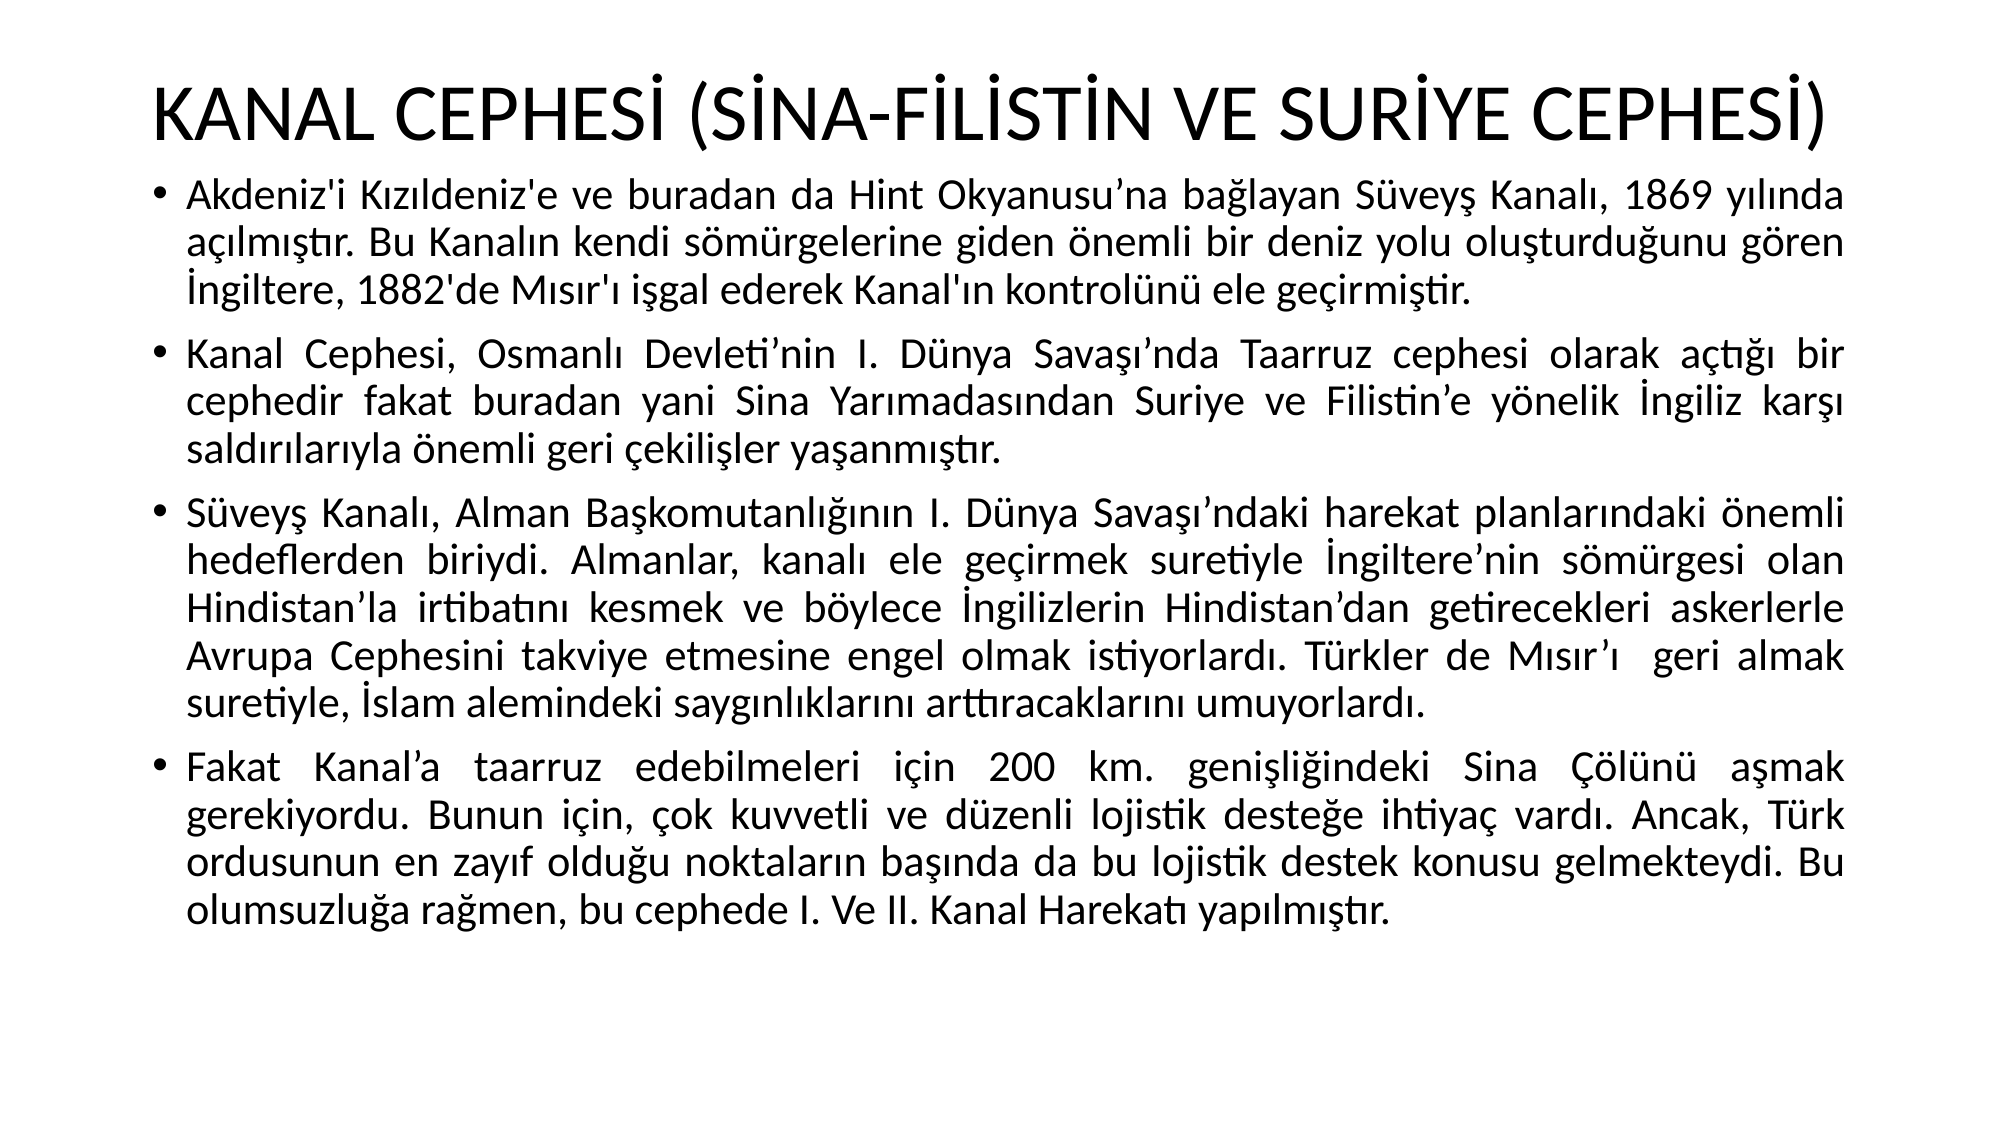

# KANAL CEPHESİ (SİNA-FİLİSTİN VE SURİYE CEPHESİ)
Akdeniz'i Kızıldeniz'e ve buradan da Hint Okyanusu’na bağlayan Süveyş Kanalı, 1869 yılında açılmıştır. Bu Kanalın kendi sömürgelerine giden önemli bir deniz yolu oluşturduğunu gören İngiltere, 1882'de Mısır'ı işgal ederek Kanal'ın kontrolünü ele geçirmiştir.
Kanal Cephesi, Osmanlı Devleti’nin I. Dünya Savaşı’nda Taarruz cephesi olarak açtığı bir cephedir fakat buradan yani Sina Yarımadasından Suriye ve Filistin’e yönelik İngiliz karşı saldırılarıyla önemli geri çekilişler yaşanmıştır.
Süveyş Kanalı, Alman Başkomutanlığının I. Dünya Savaşı’ndaki harekat planlarındaki önemli hedeflerden biriydi. Almanlar, kanalı ele geçirmek suretiyle İngiltere’nin sömürgesi olan Hindistan’la irtibatını kesmek ve böylece İngilizlerin Hindistan’dan getirecekleri askerlerle Avrupa Cephesini takviye etmesine engel olmak istiyorlardı. Türkler de Mısır’ı  geri almak suretiyle, İslam alemindeki saygınlıklarını arttıracaklarını umuyorlardı.
Fakat Kanal’a taarruz edebilmeleri için 200 km. genişliğindeki Sina Çölünü aşmak gerekiyordu. Bunun için, çok kuvvetli ve düzenli lojistik desteğe ihtiyaç vardı. Ancak, Türk ordusunun en zayıf olduğu noktaların başında da bu lojistik destek konusu gelmekteydi. Bu olumsuzluğa rağmen, bu cephede I. Ve II. Kanal Harekatı yapılmıştır.